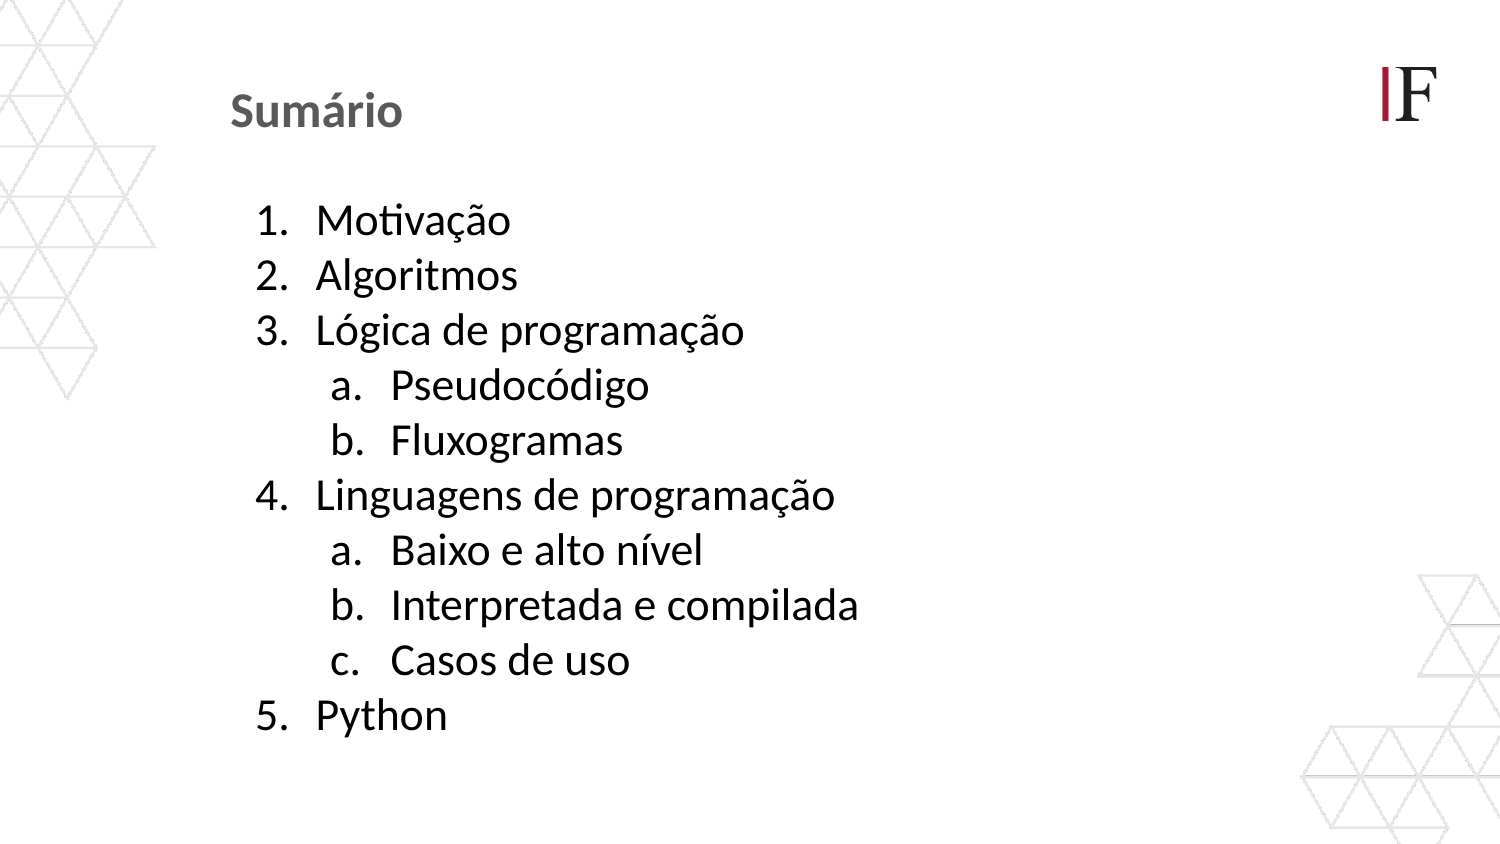

Sumário
Motivação
Algoritmos
Lógica de programação
Pseudocódigo
Fluxogramas
Linguagens de programação
Baixo e alto nível
Interpretada e compilada
Casos de uso
Python